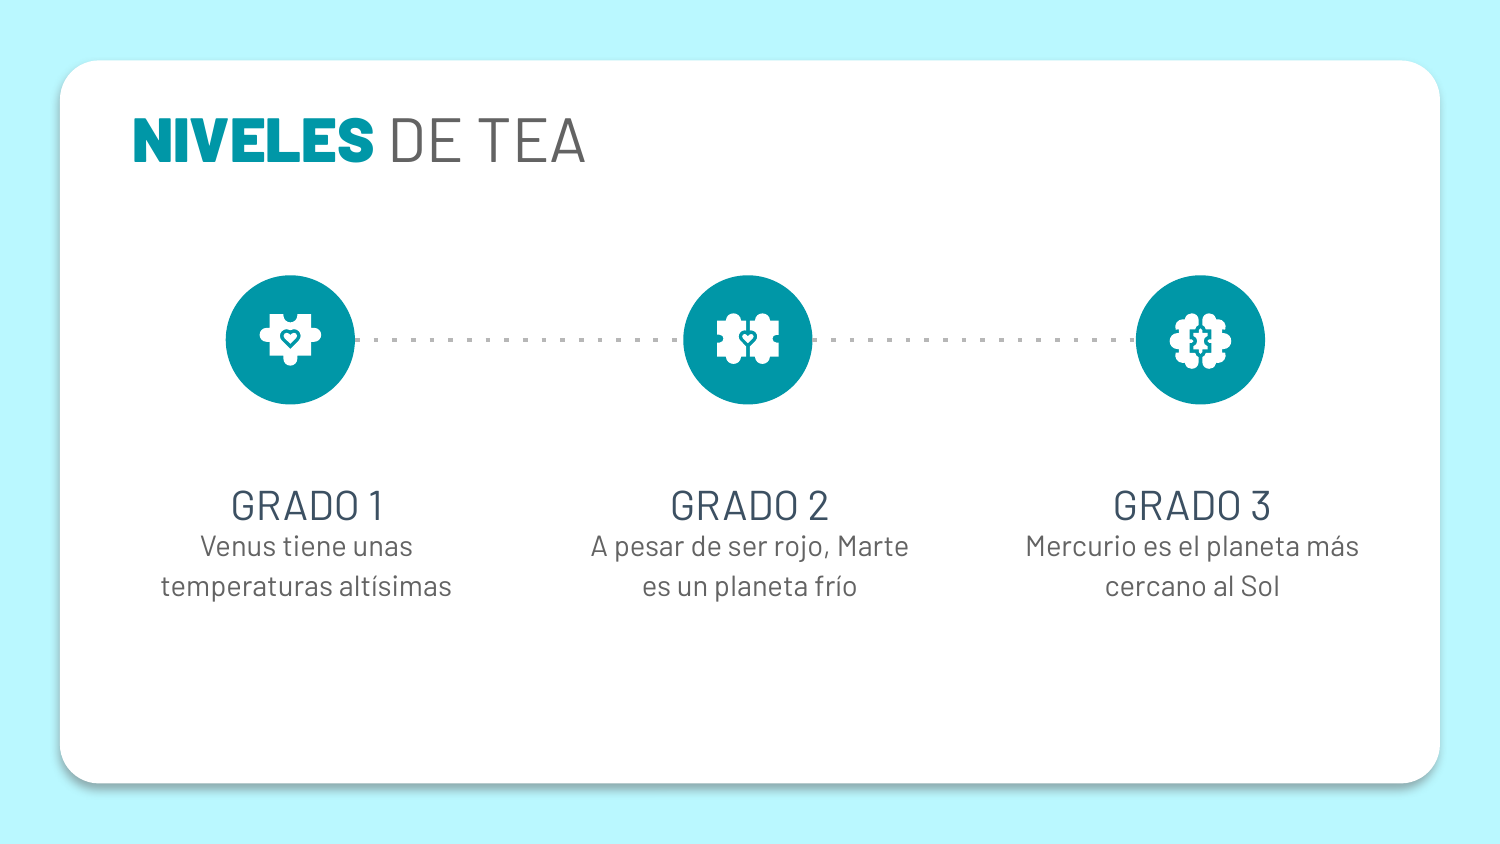

# NIVELES DE TEA

GRADO 1
GRADO 2
GRADO 3
Venus tiene unas temperaturas altísimas
A pesar de ser rojo, Marte es un planeta frío
Mercurio es el planeta más cercano al Sol